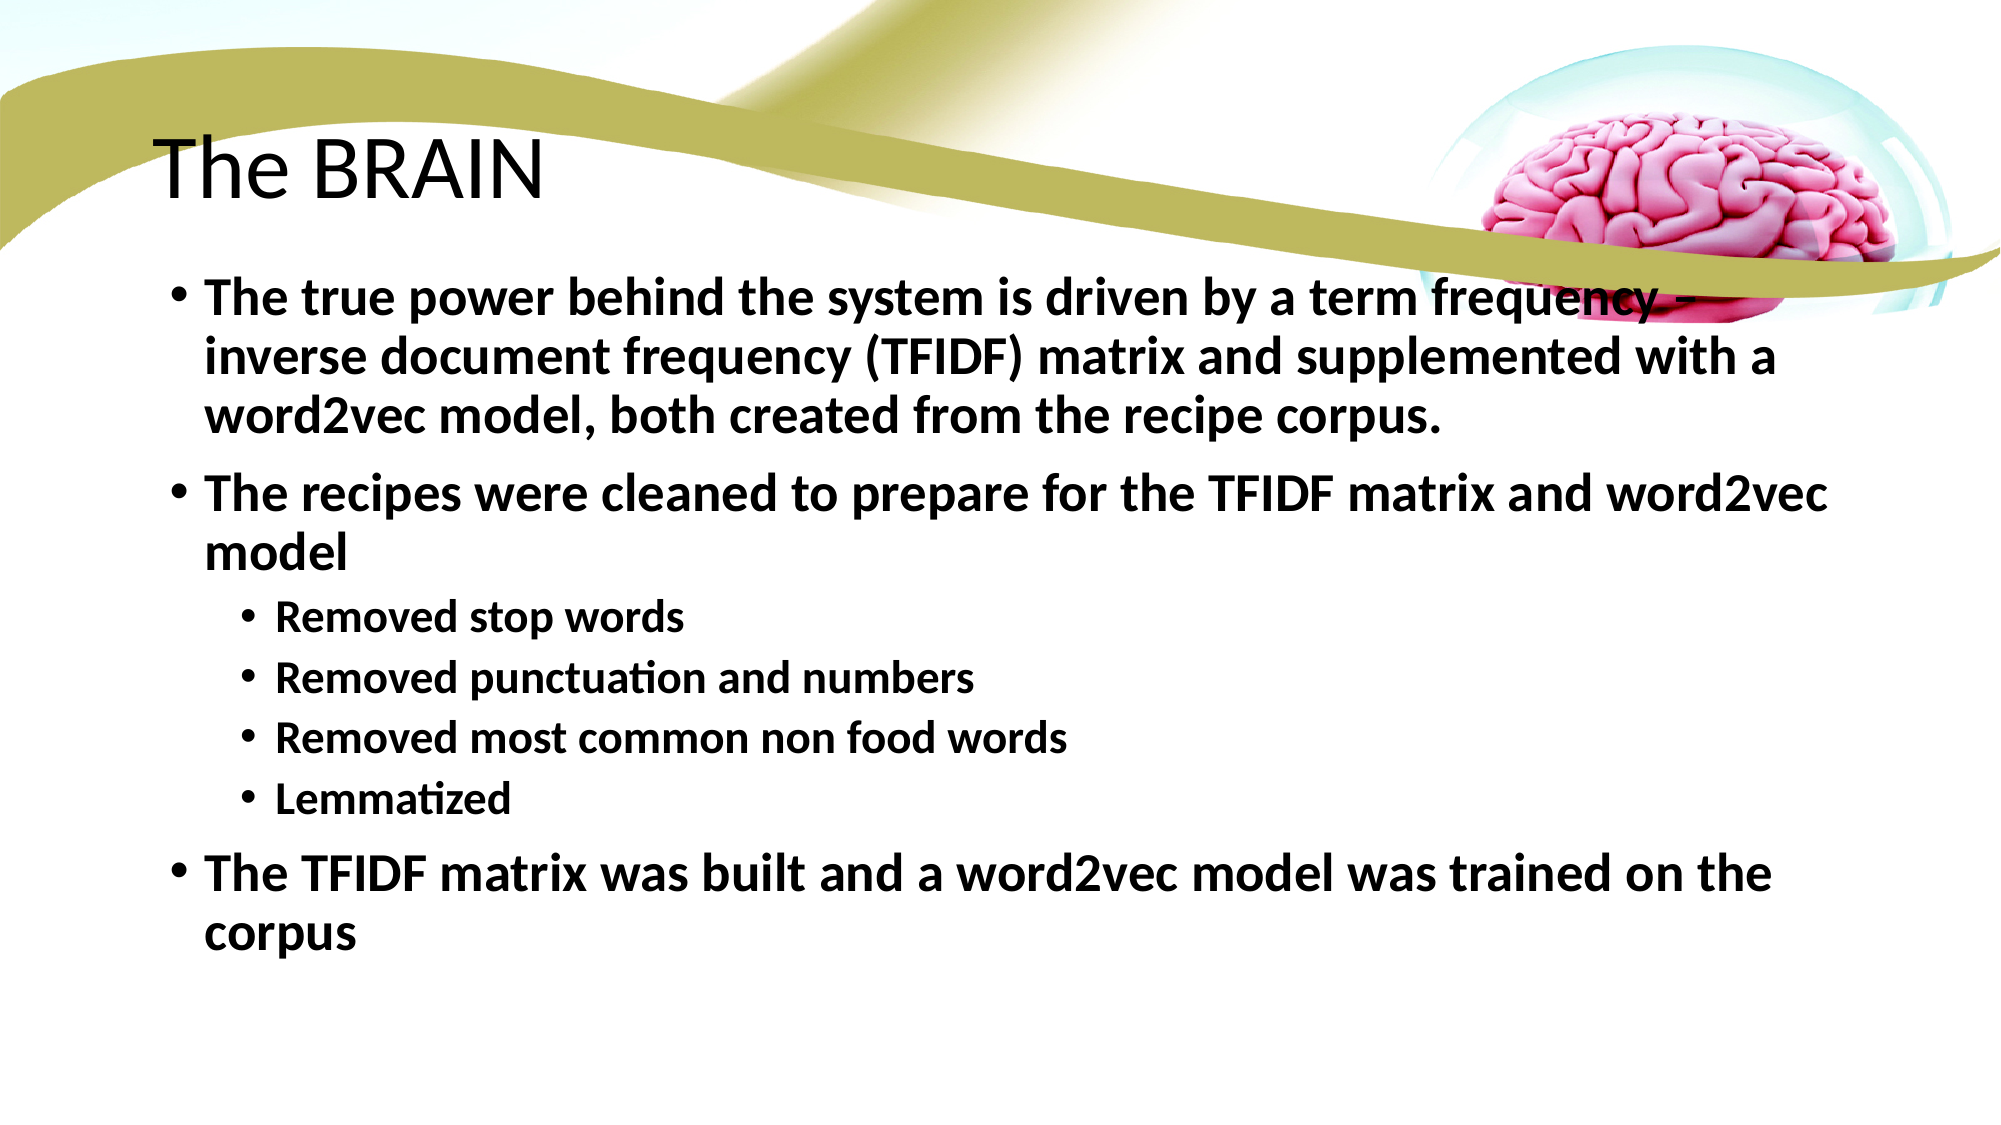

# The BRAIN
The true power behind the system is driven by a term frequency – inverse document frequency (TFIDF) matrix and supplemented with a word2vec model, both created from the recipe corpus.
The recipes were cleaned to prepare for the TFIDF matrix and word2vec model
Removed stop words
Removed punctuation and numbers
Removed most common non food words
Lemmatized
The TFIDF matrix was built and a word2vec model was trained on the corpus